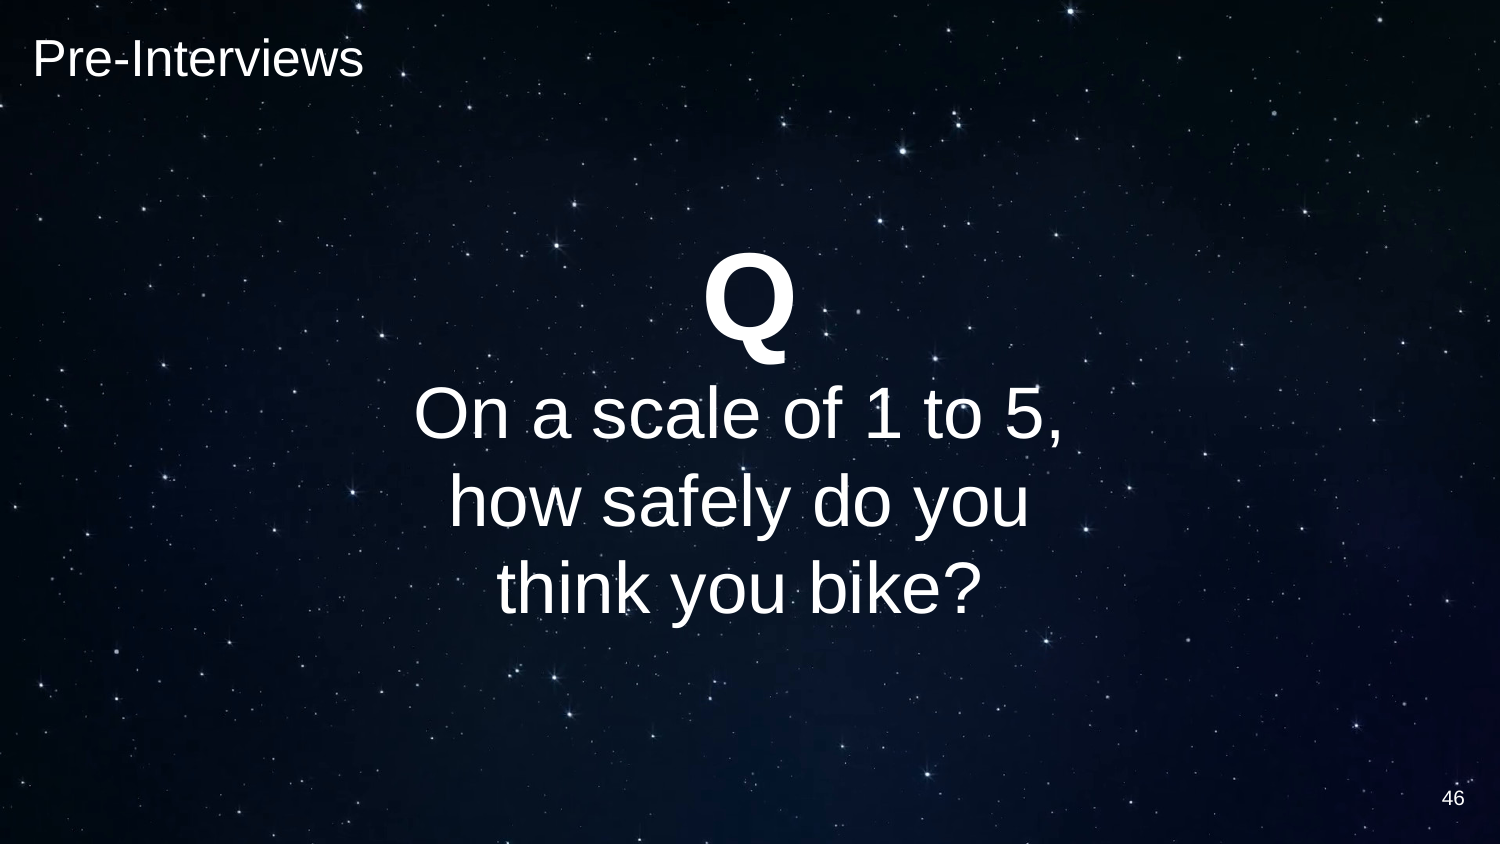

Pre-Interviews
# Q On a scale of 1 to 5, how safely do you think you bike?
46